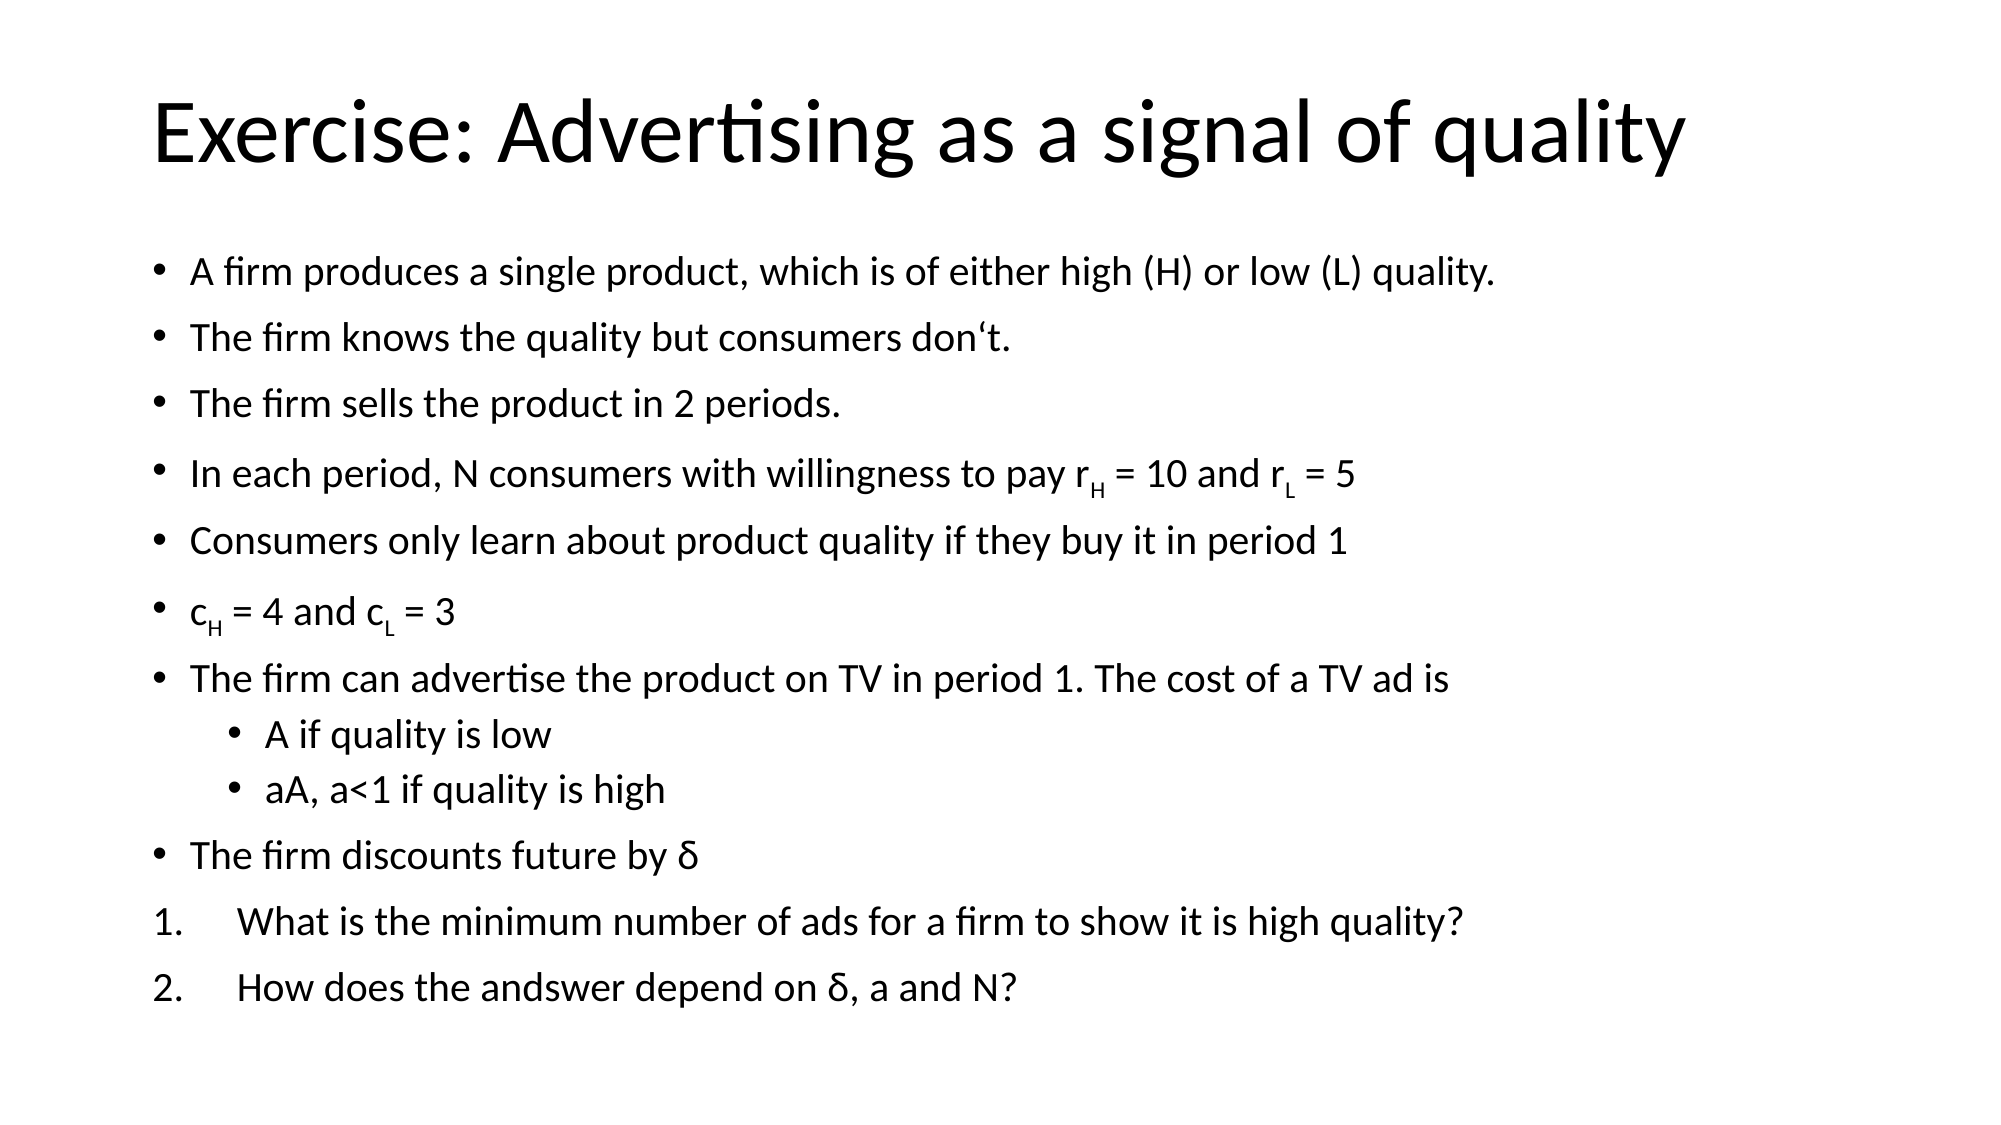

# Exercise: Advertising as a signal of quality
A firm produces a single product, which is of either high (H) or low (L) quality.
The firm knows the quality but consumers don‘t.
The firm sells the product in 2 periods.
In each period, N consumers with willingness to pay rH = 10 and rL = 5
Consumers only learn about product quality if they buy it in period 1
cH = 4 and cL = 3
The firm can advertise the product on TV in period 1. The cost of a TV ad is
A if quality is low
aA, a<1 if quality is high
The firm discounts future by δ
What is the minimum number of ads for a firm to show it is high quality?
How does the andswer depend on δ, a and N?